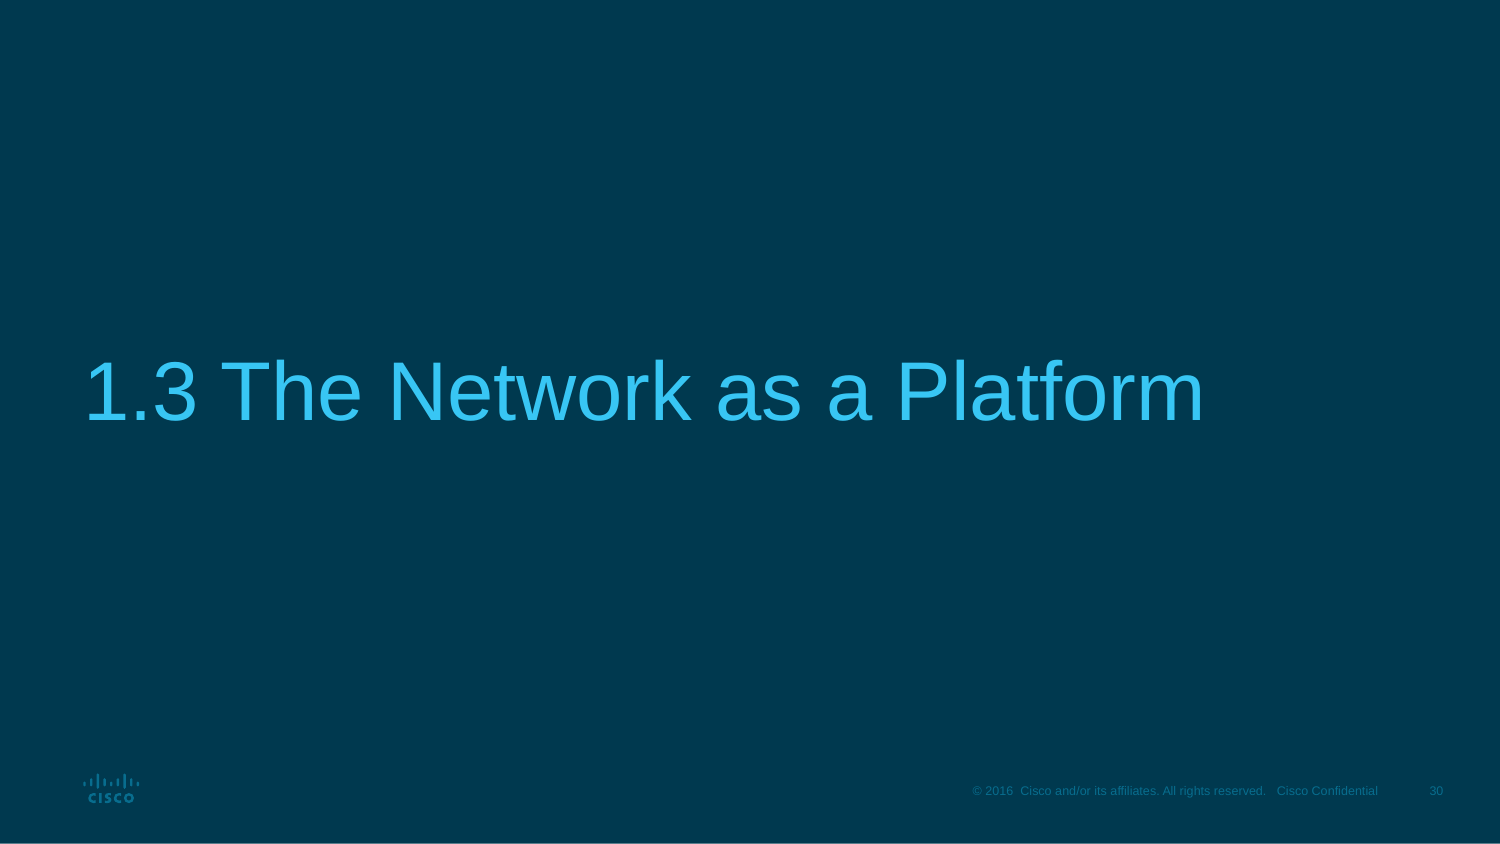

# 1.3 The Network as a Platform